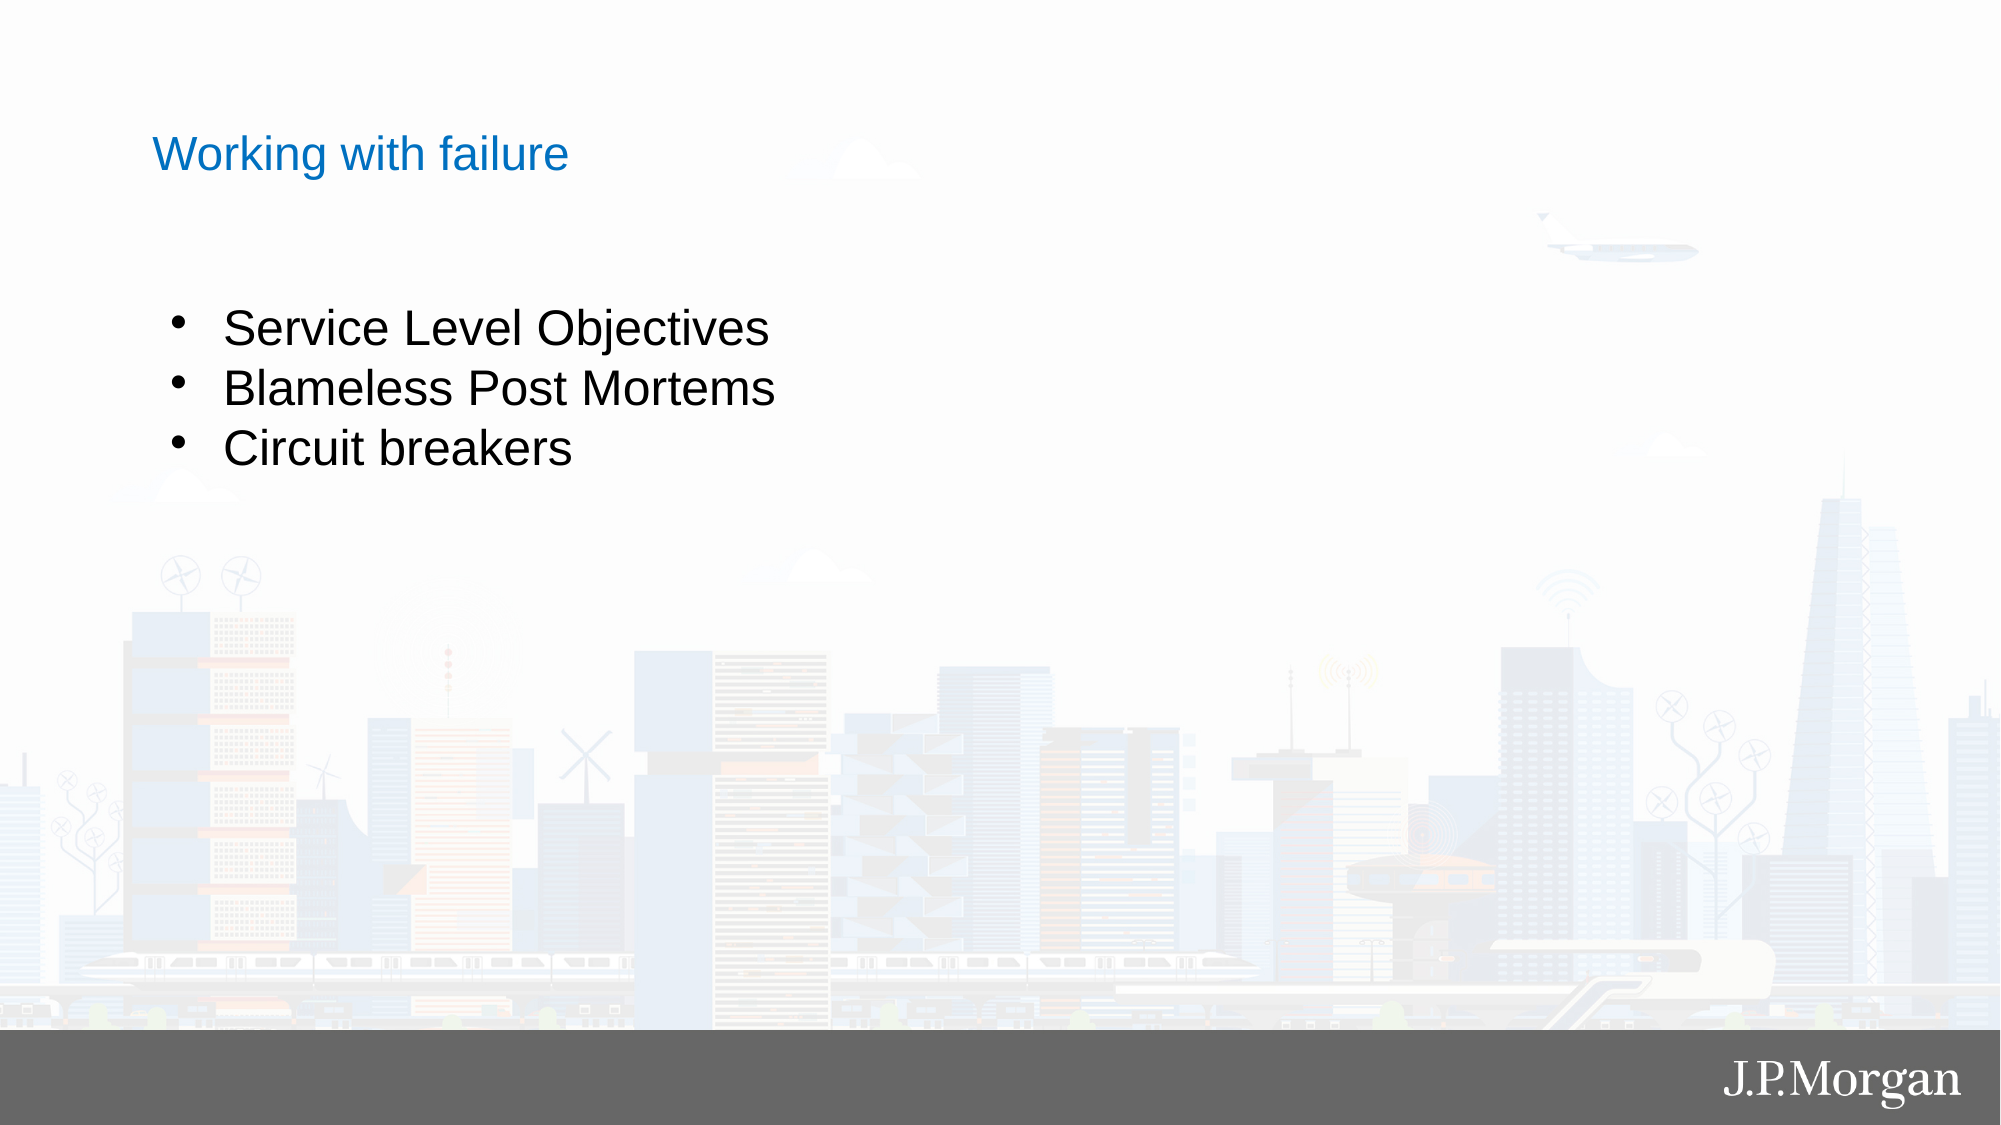

Working with failure
Service Level Objectives
Blameless Post Mortems
Circuit breakers